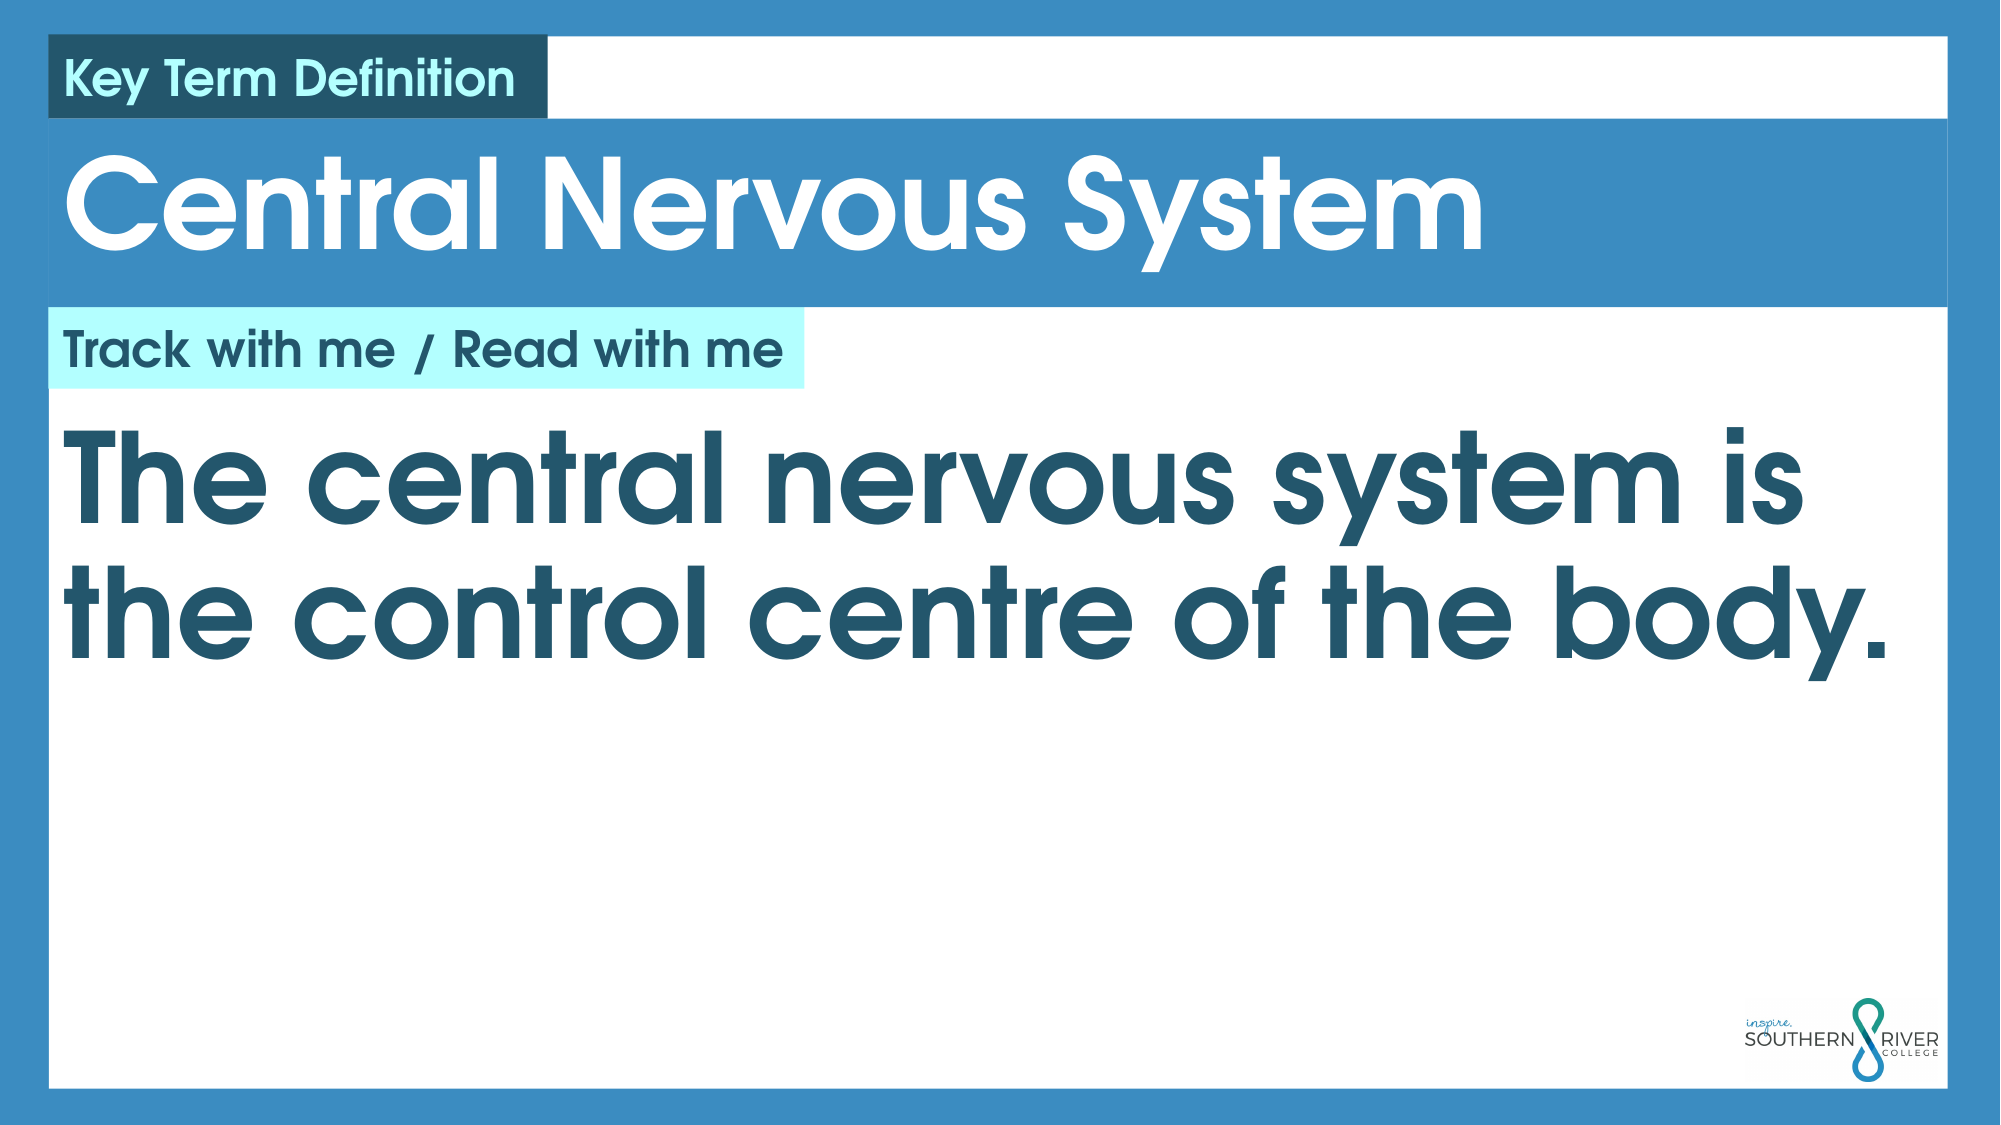

Central Nervous System
The central nervous system is the control centre of the body.